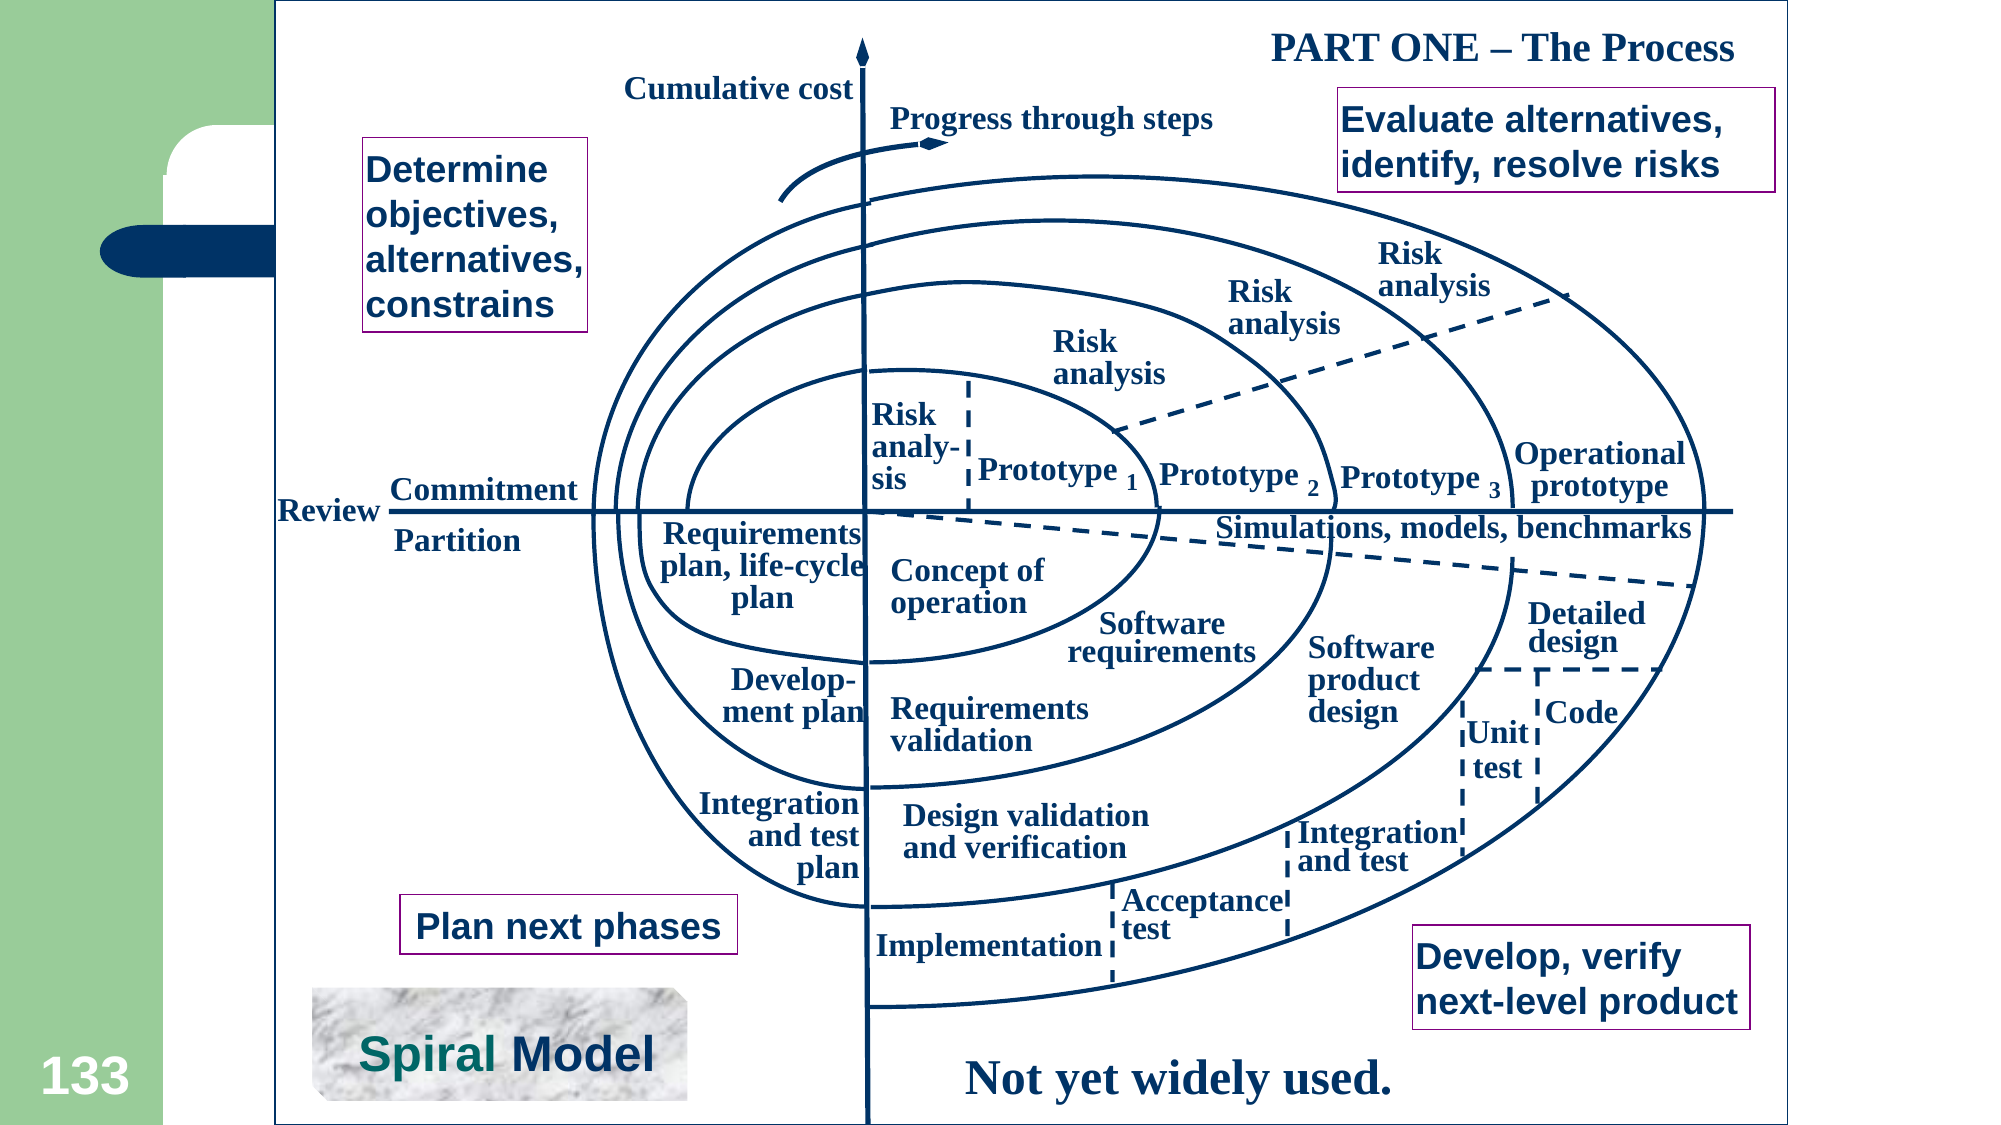

PART ONE – The Process

Cumulative cost
Evaluate alternatives, identify, resolve risks
Progress through steps
Determine objectives, alternatives, constrains

Risk analysis

Risk analysis

Risk analysis

Risk analy-sis

Operational prototype
Prototype 1
Prototype 2
Prototype 3
Commitment
Review
Partition
Simulations, models, benchmarks

Requirements plan, life-cycle plan

Concept of operation

Detailed design
Software requirements
Software product design
Develop-ment plan

Requirements validation
Code

Unit test
Integration and test plan
Design validation and verification
Integration and test

Acceptance test
Plan next phases
Develop, verify next-level product
Implementation
Spiral Model
133
Not yet widely used.